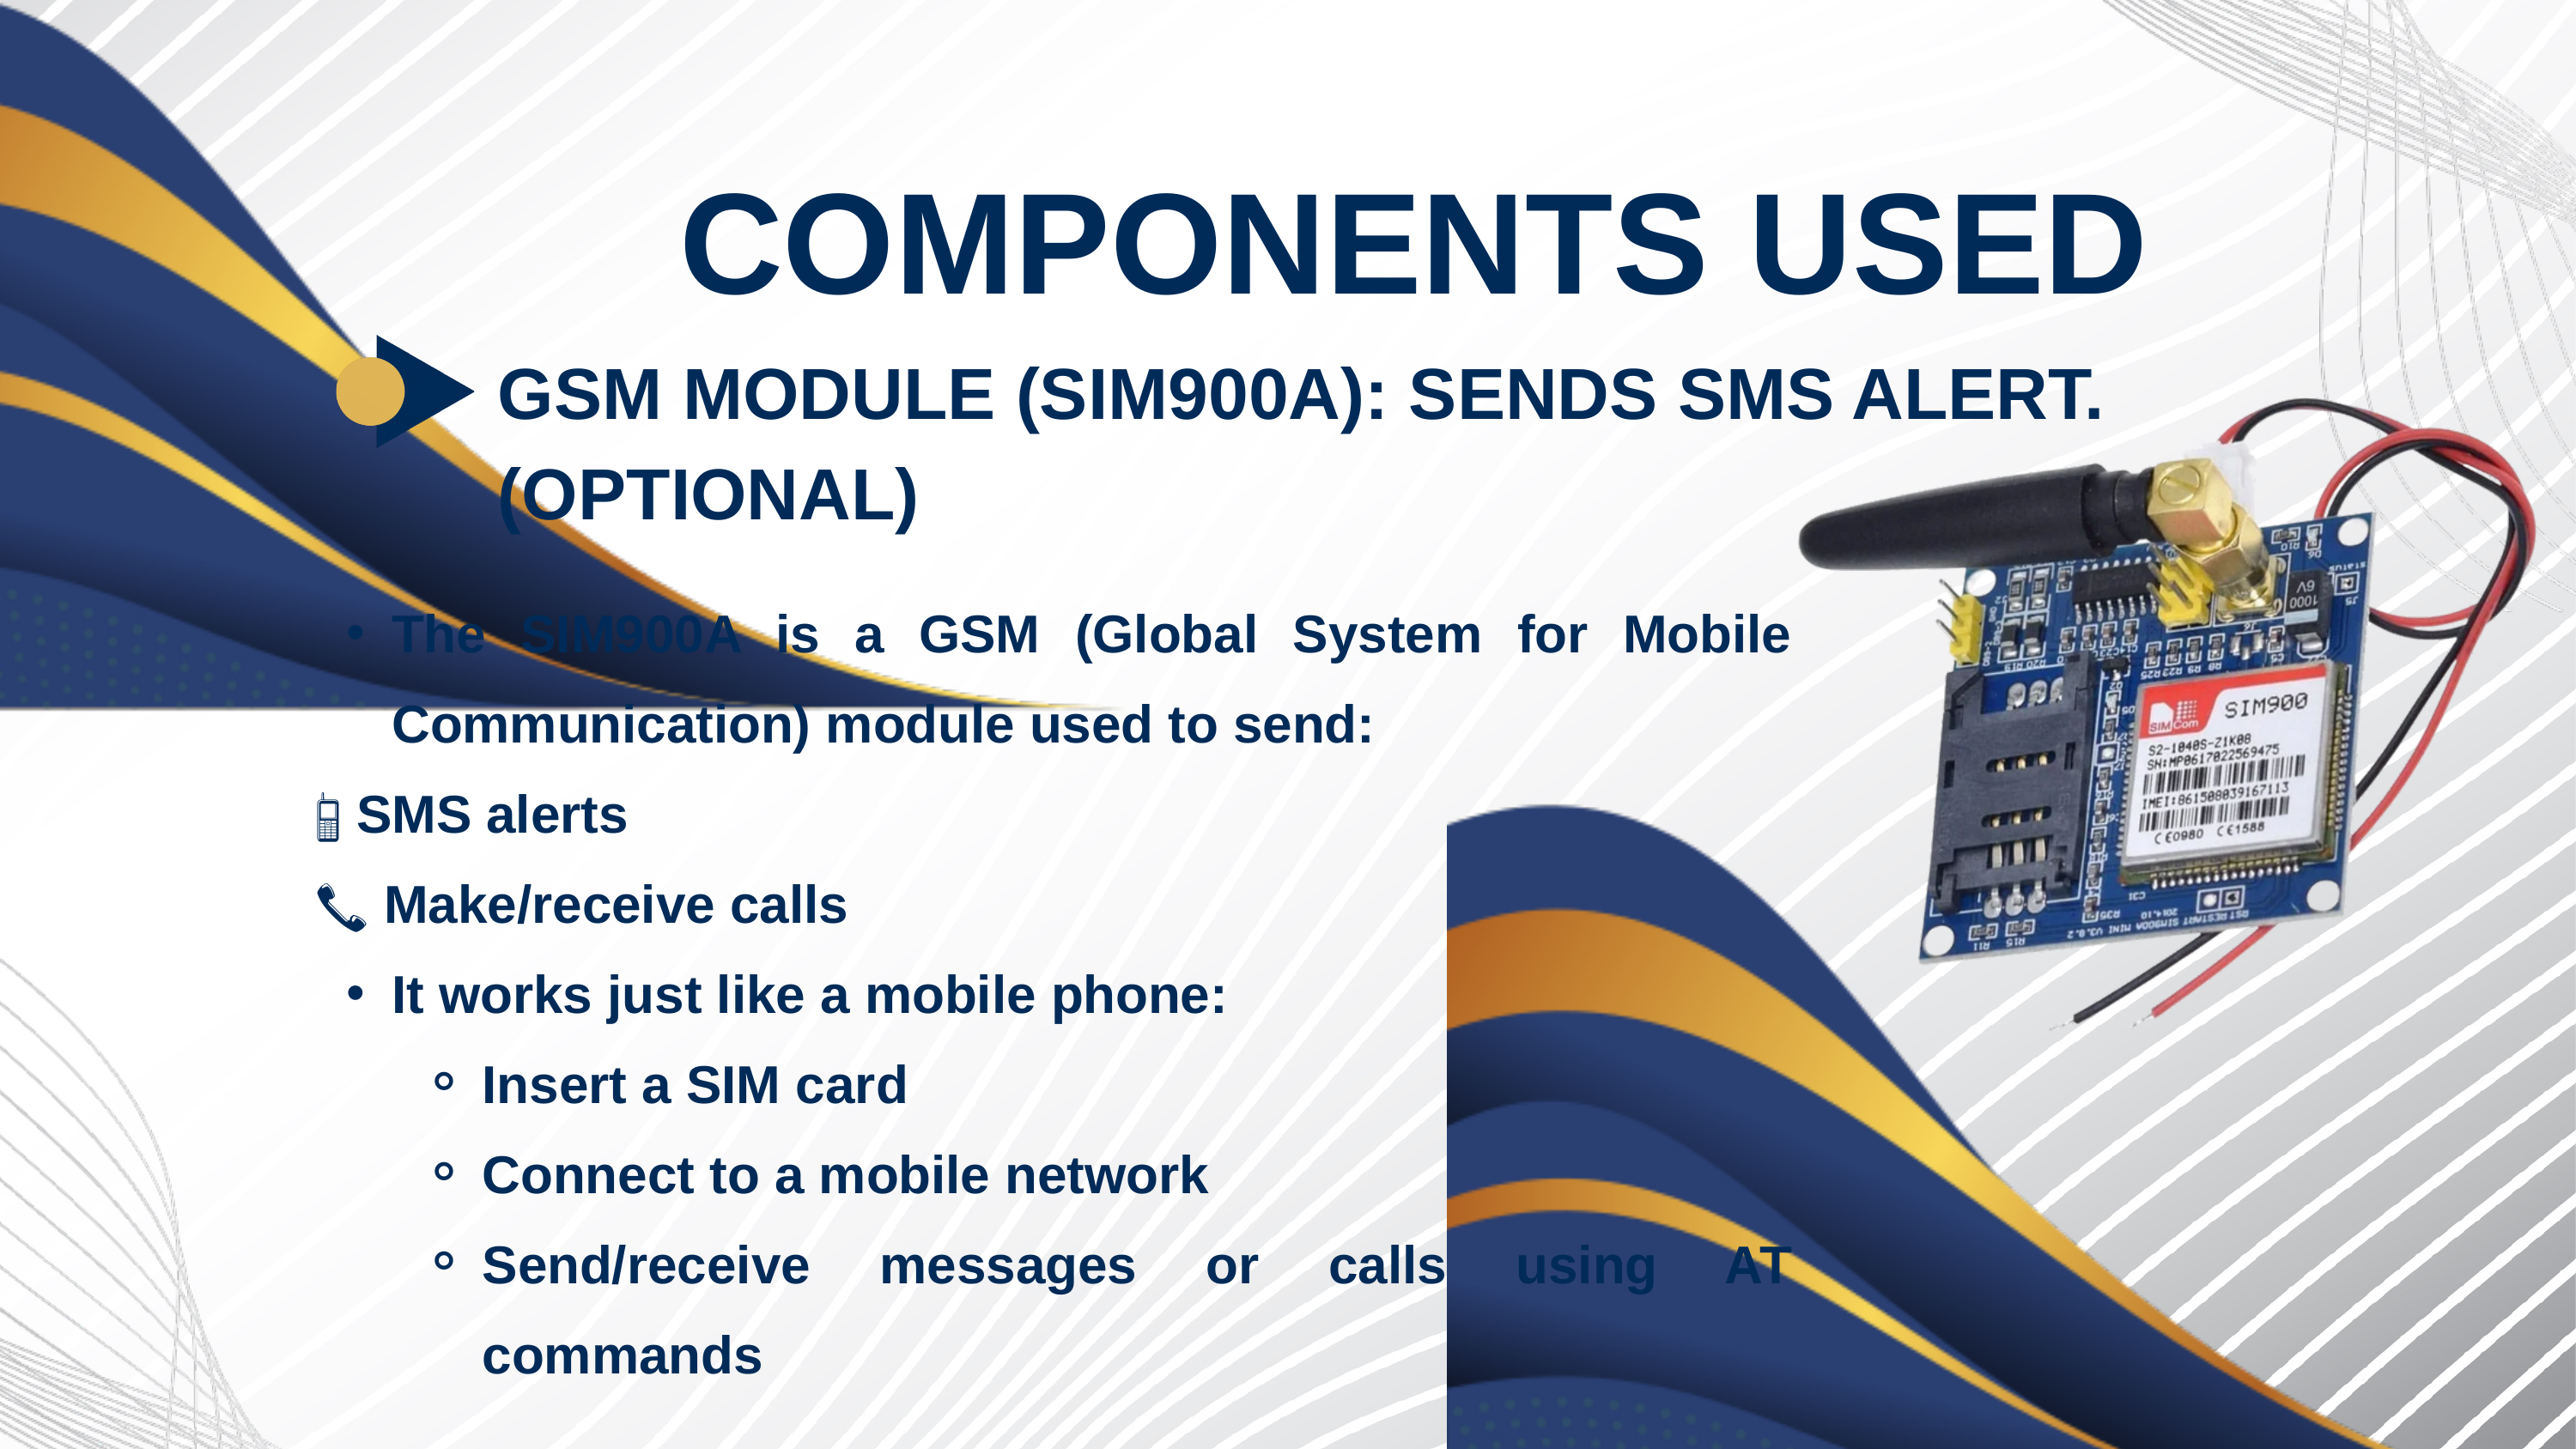

COMPONENTS USED

GSM MODULE (SIM900A): SENDS SMS ALERT.
(OPTIONAL)

The SIM900A is a GSM (Global System for Mobile Communication) module used to send:
 📱 SMS alerts
 📞 Make/receive calls
It works just like a mobile phone:
Insert a SIM card
Connect to a mobile network
Send/receive messages or calls using AT commands